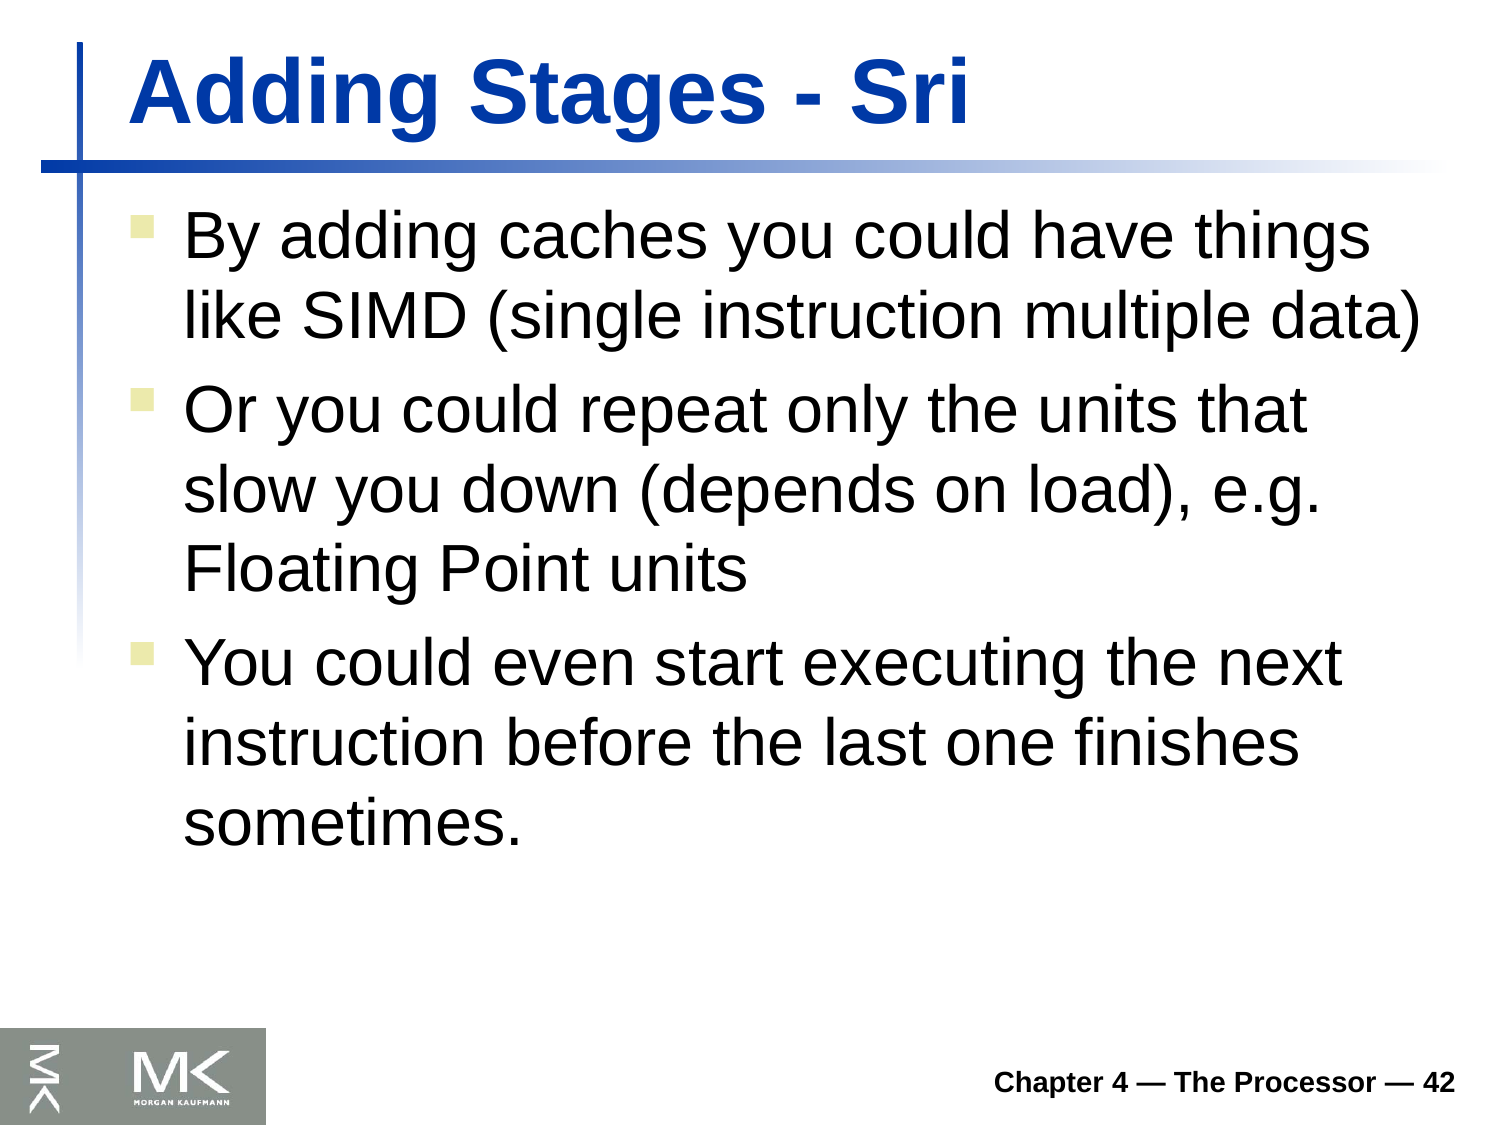

# Adding Stages - Sri
By adding caches you could have things like SIMD (single instruction multiple data)
Or you could repeat only the units that slow you down (depends on load), e.g. Floating Point units
You could even start executing the next instruction before the last one finishes sometimes.

Chapter 4 — The Processor — 42